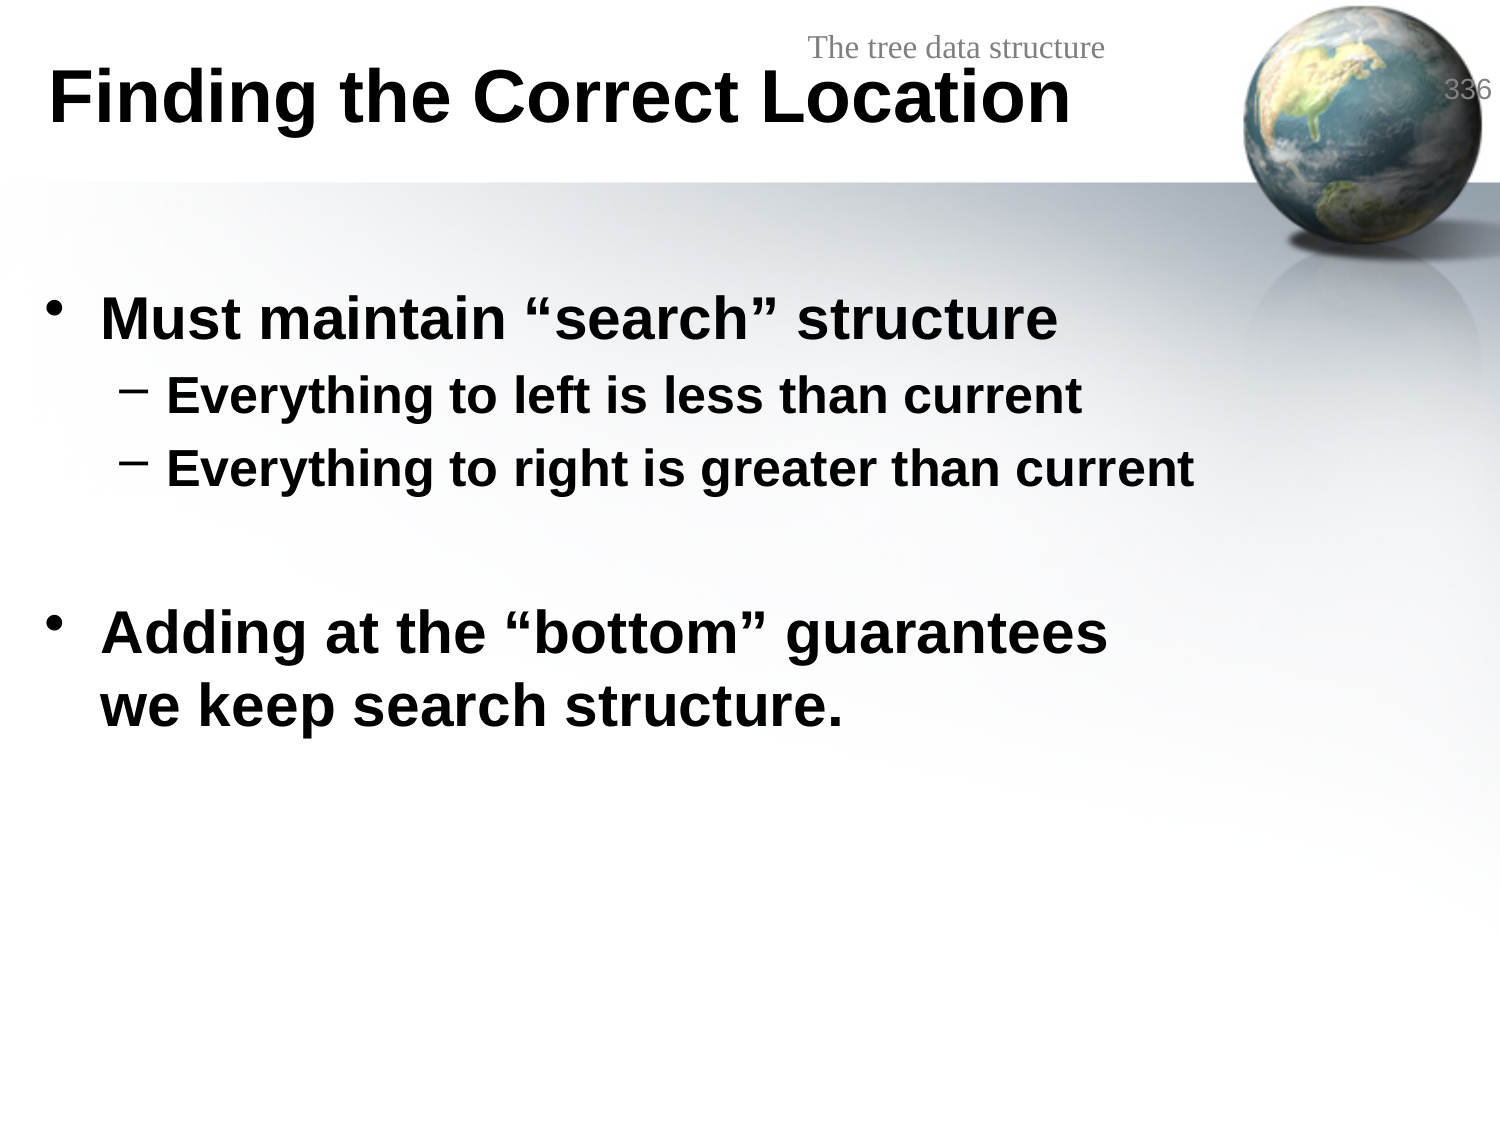

# Finding the Correct Location
Must maintain “search” structure
Everything to left is less than current
Everything to right is greater than current

Adding at the “bottom” guarantees
we keep search structure.